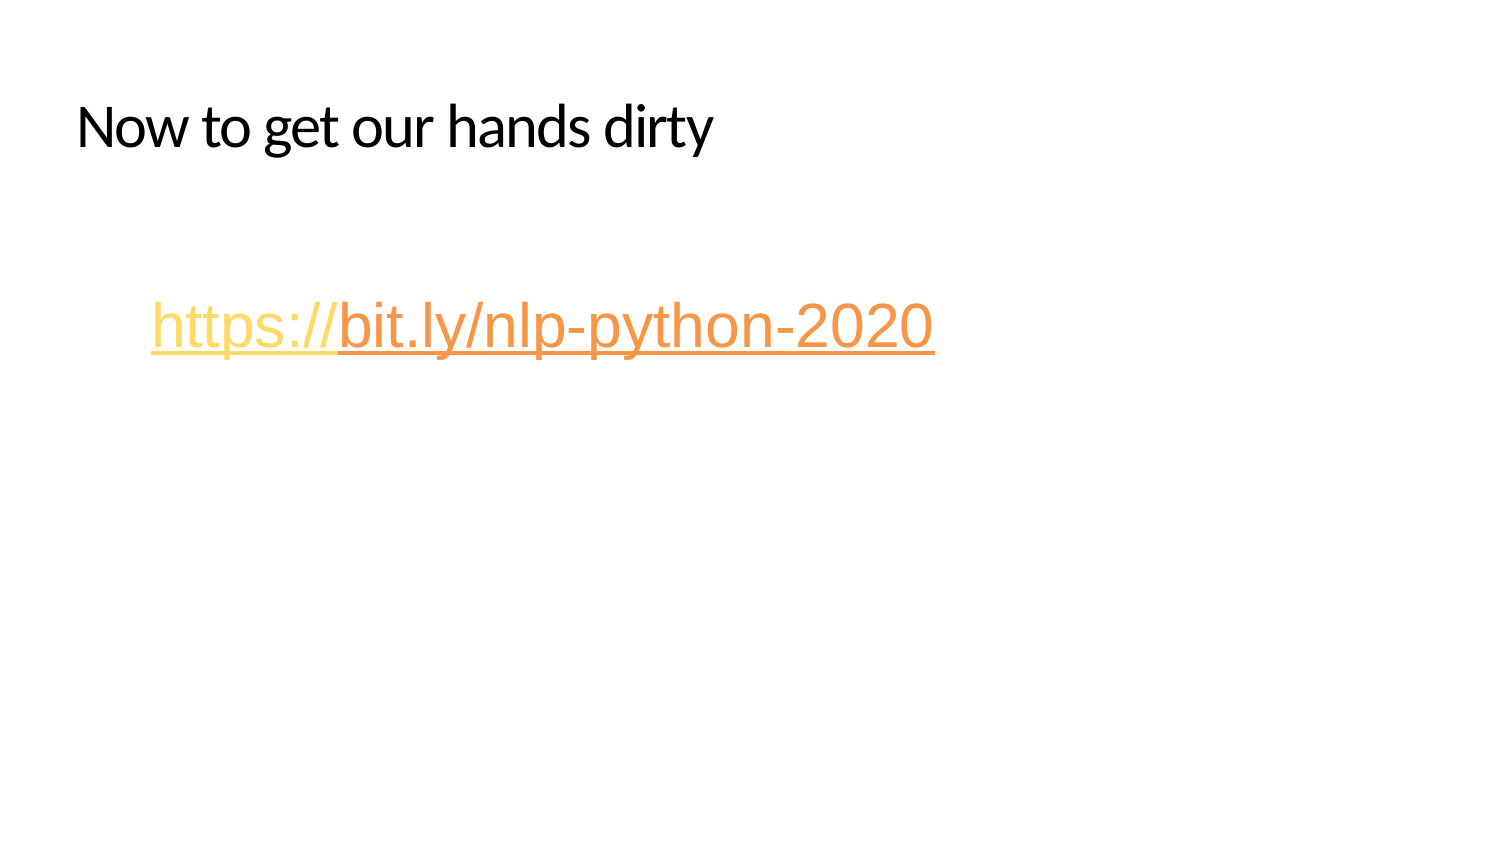

# Now to get our hands dirty
https://bit.ly/nlp-python-2020